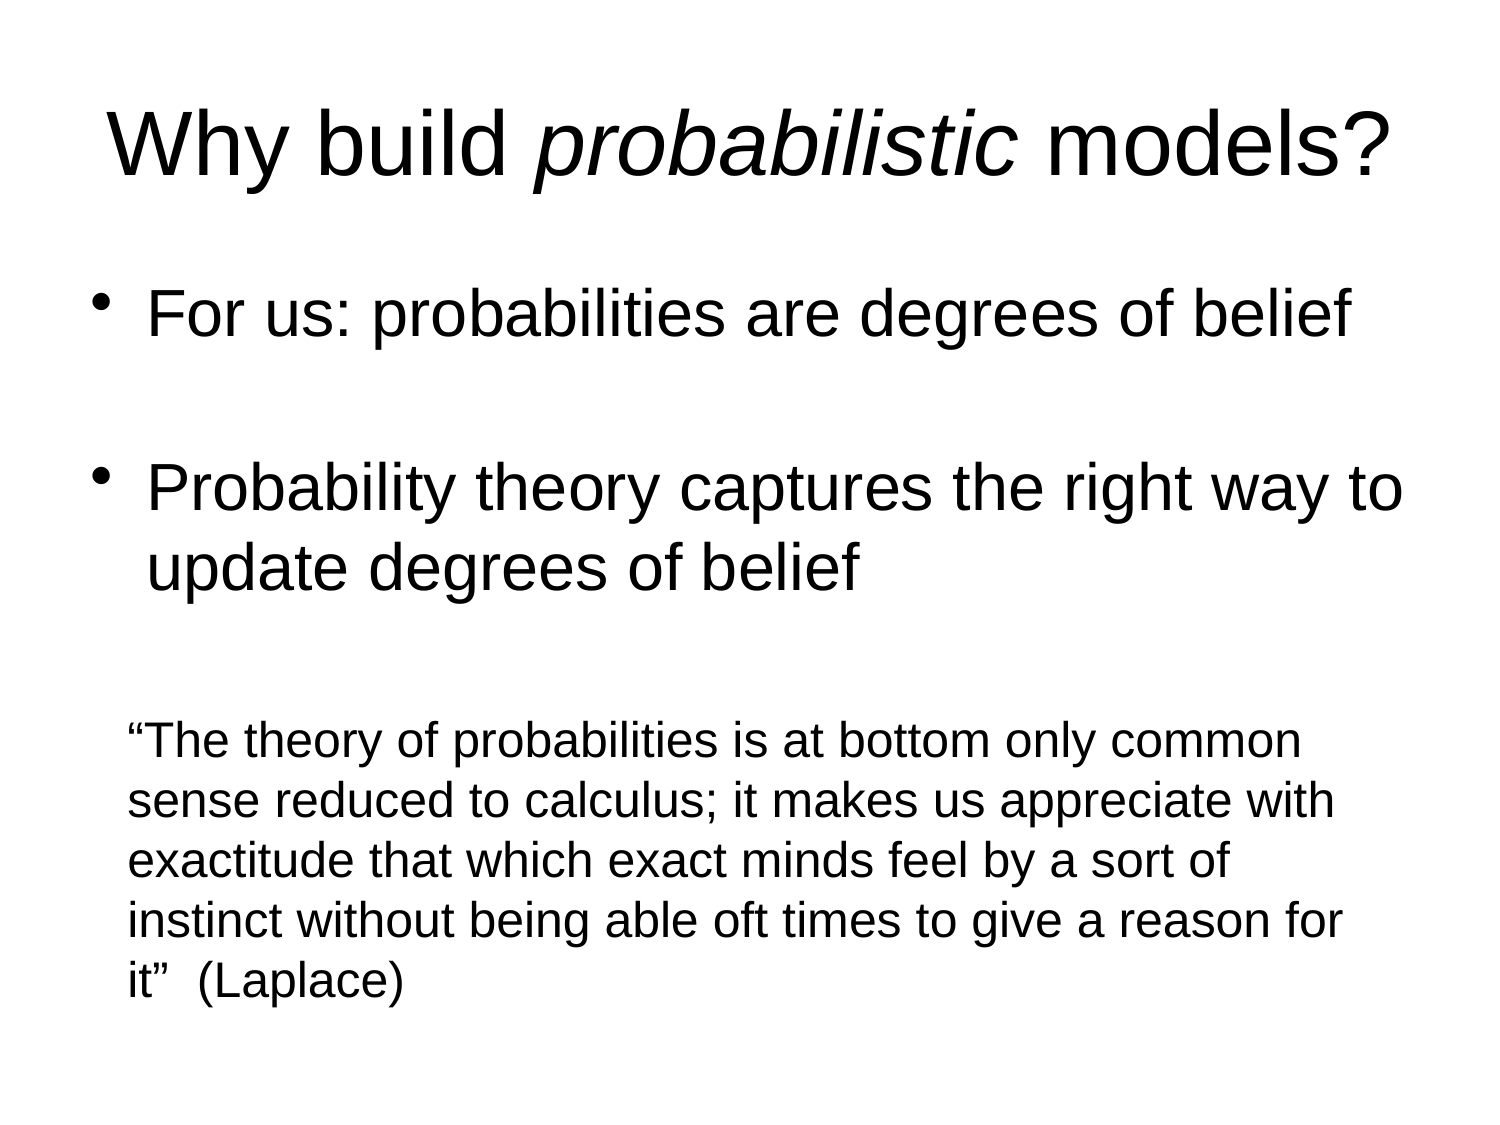

# Why build probabilistic models?
For us: probabilities are degrees of belief
Probability theory captures the right way to update degrees of belief
“The theory of probabilities is at bottom only common sense reduced to calculus; it makes us appreciate with exactitude that which exact minds feel by a sort of instinct without being able oft times to give a reason for it”  (Laplace)